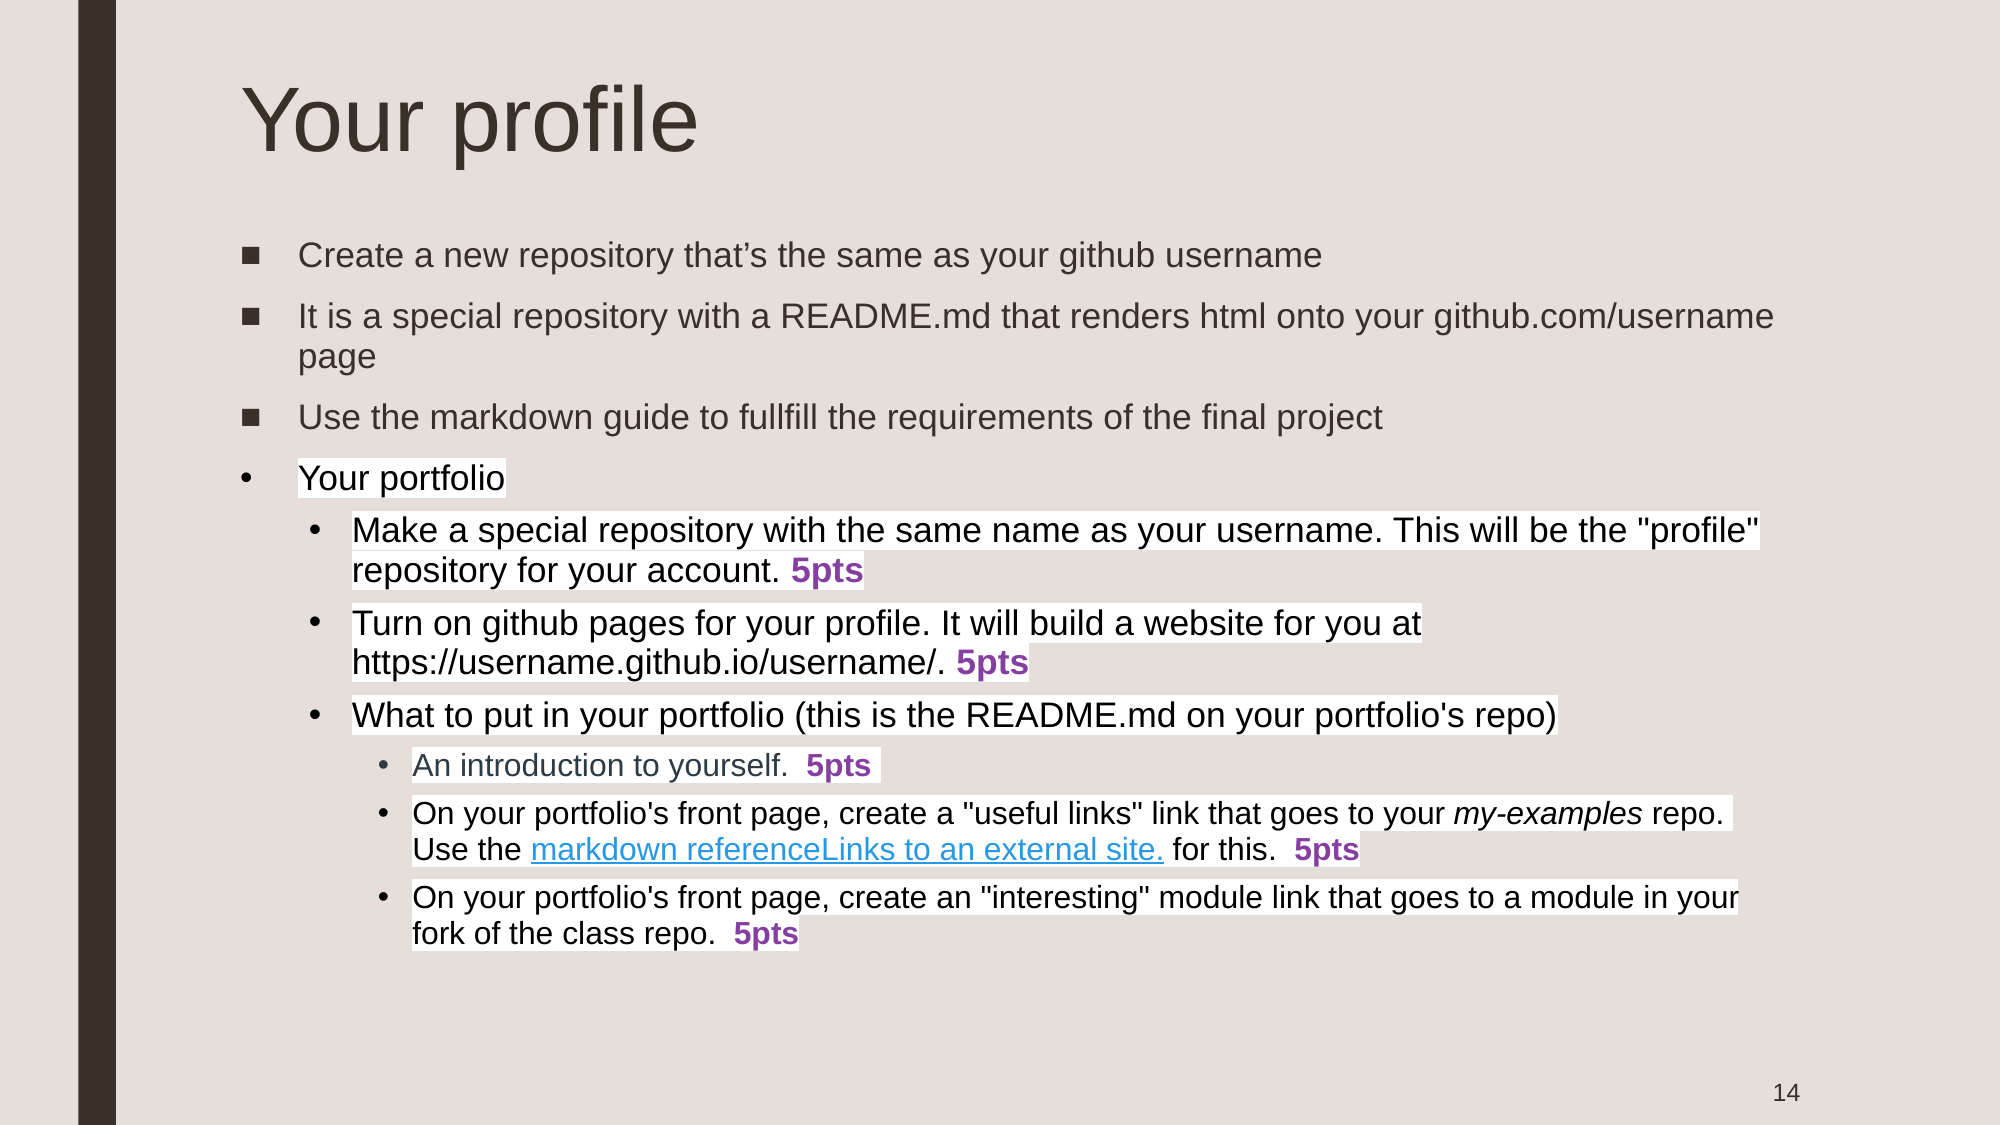

# Your profile
Create a new repository that’s the same as your github username
It is a special repository with a README.md that renders html onto your github.com/username page
Use the markdown guide to fullfill the requirements of the final project
Your portfolio
Make a special repository with the same name as your username. This will be the "profile" repository for your account. 5pts
Turn on github pages for your profile. It will build a website for you at https://username.github.io/username/. 5pts
What to put in your portfolio (this is the README.md on your portfolio's repo)
An introduction to yourself.  5pts
On your portfolio's front page, create a "useful links" link that goes to your my-examples repo.  Use the markdown referenceLinks to an external site. for this.  5pts
On your portfolio's front page, create an "interesting" module link that goes to a module in your fork of the class repo.  5pts

14